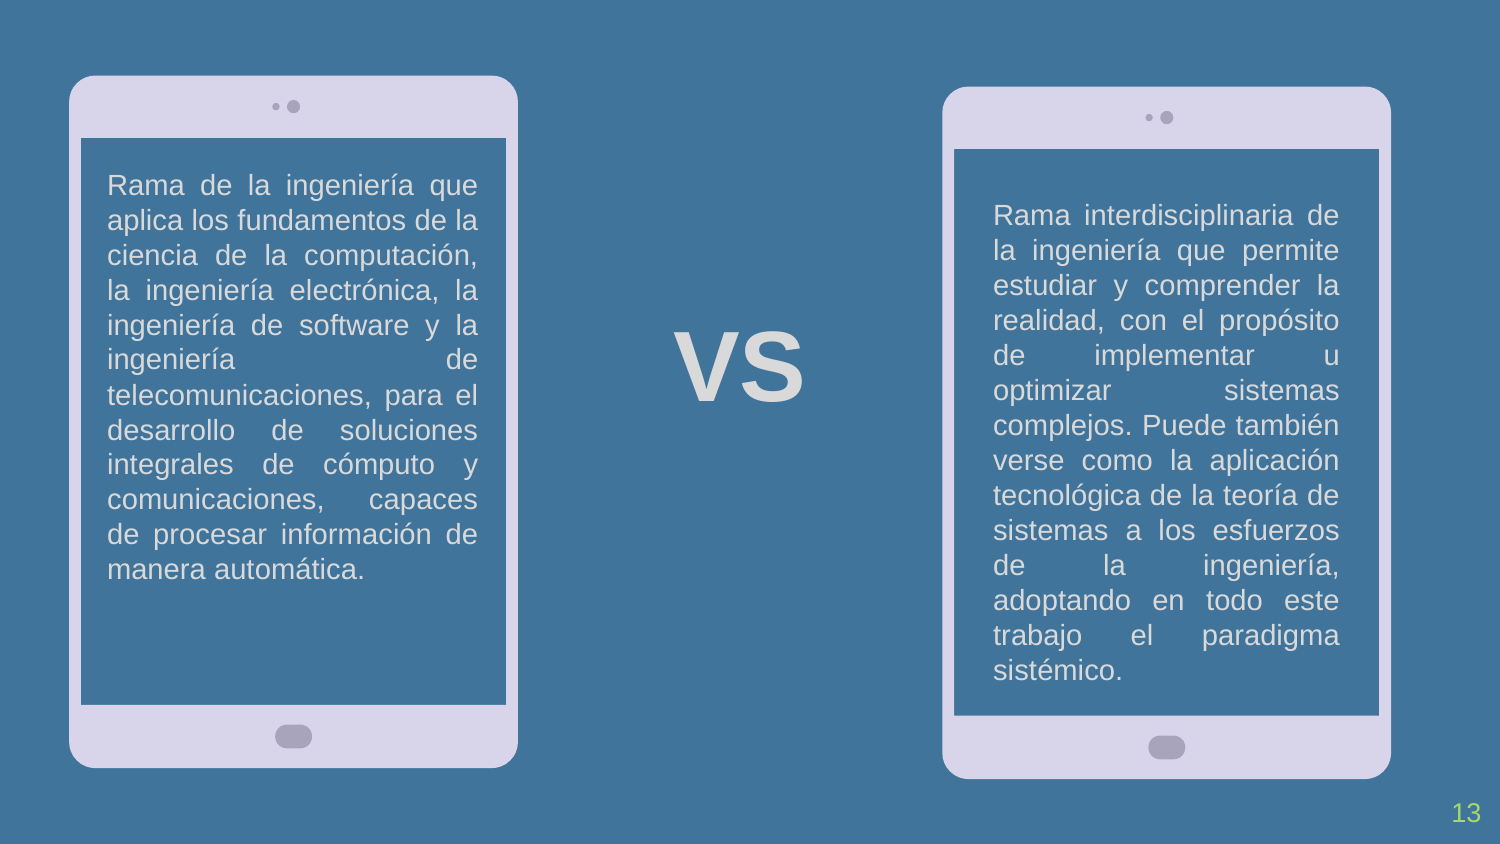

Rama de la ingeniería que aplica los fundamentos de la ciencia de la computación, la ingeniería electrónica, la ingeniería de software y la ingeniería de telecomunicaciones, para el desarrollo de soluciones integrales de cómputo y comunicaciones, capaces de procesar información de manera automática.
Rama interdisciplinaria de la ingeniería que permite estudiar y comprender la realidad, con el propósito de implementar u optimizar sistemas complejos. Puede también verse como la aplicación tecnológica de la teoría de sistemas a los esfuerzos de la ingeniería, adoptando en todo este trabajo el paradigma sistémico.
# VS
13